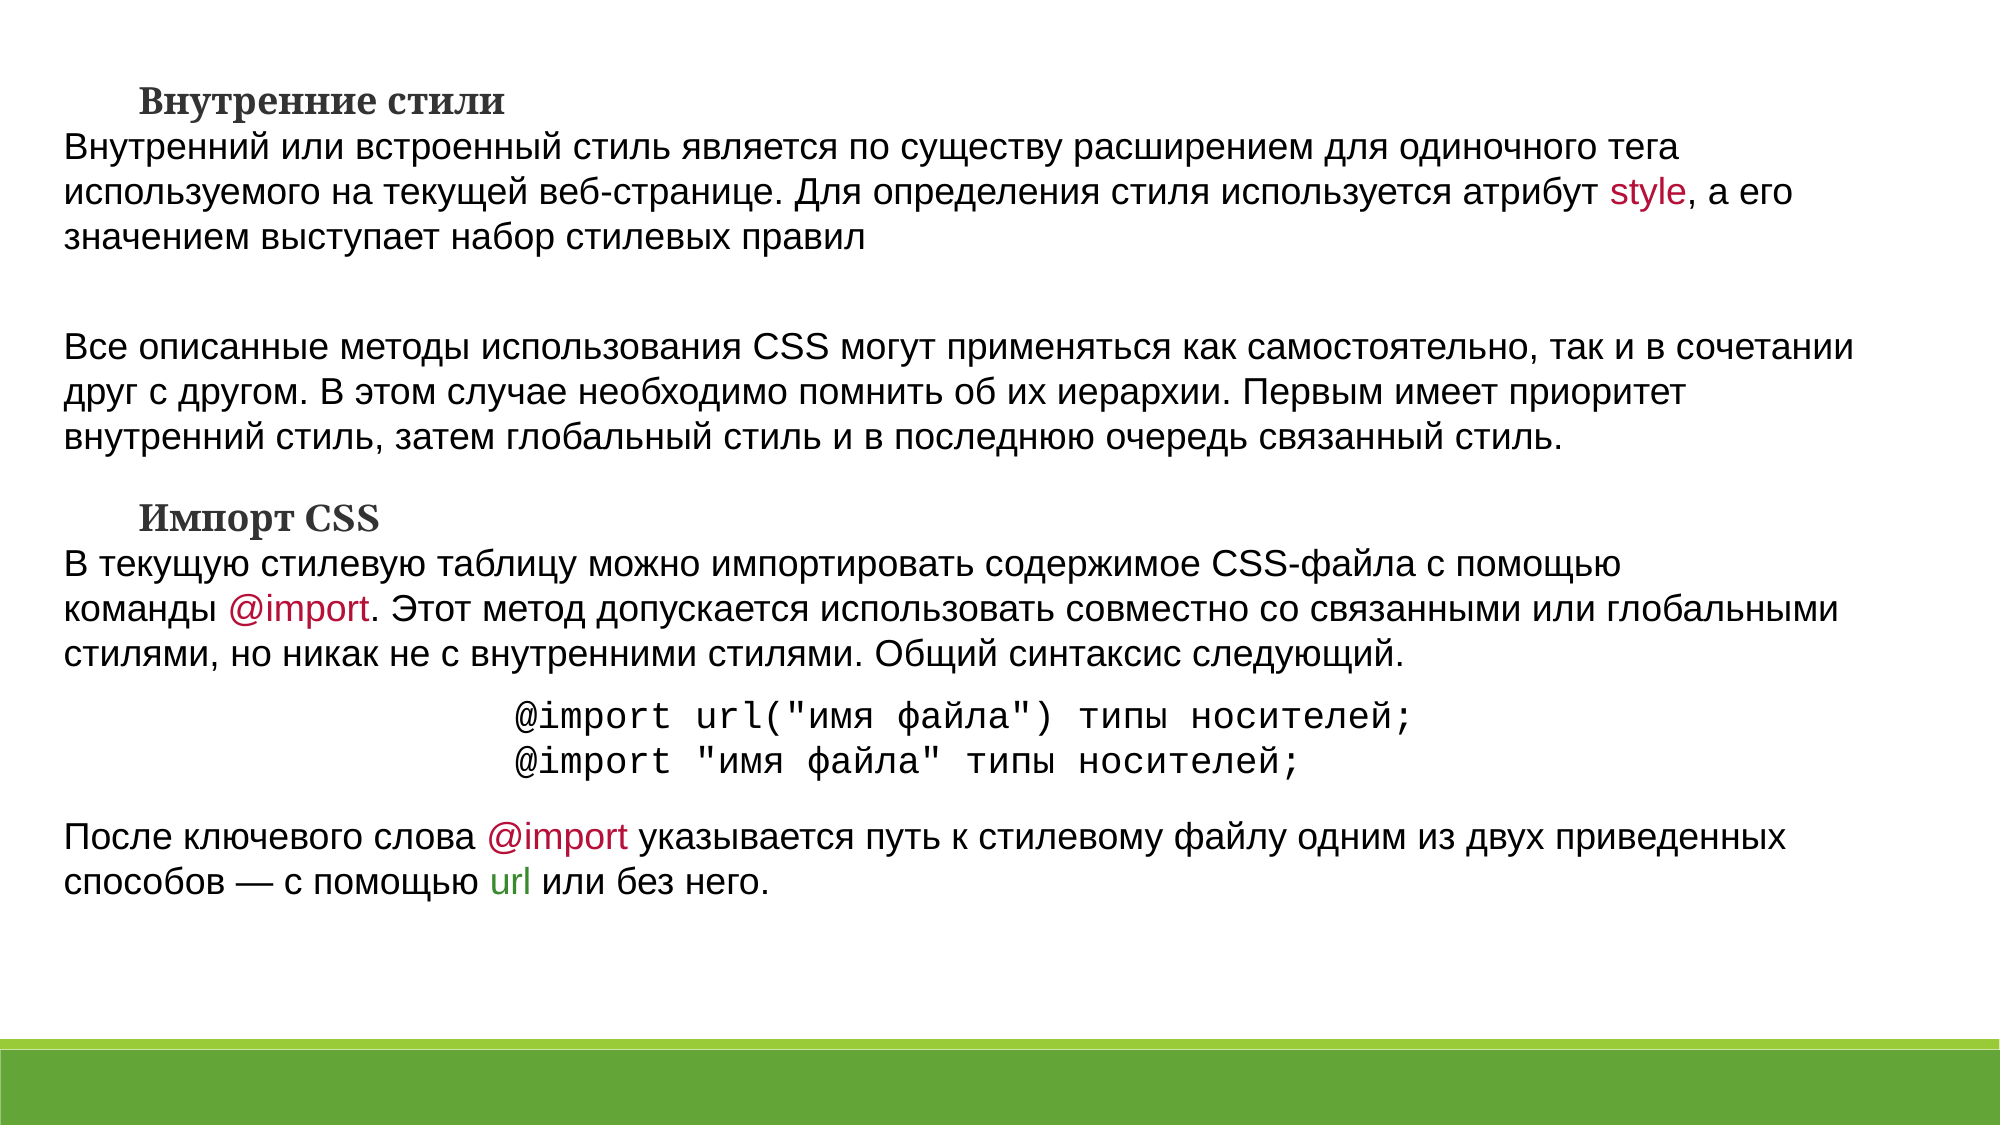

Внутренние стили
Внутренний или встроенный стиль является по существу расширением для одиночного тега используемого на текущей веб-странице. Для определения стиля используется атрибут style, а его значением выступает набор стилевых правил
Все описанные методы использования CSS могут применяться как самостоятельно, так и в сочетании друг с другом. В этом случае необходимо помнить об их иерархии. Первым имеет приоритет внутренний стиль, затем глобальный стиль и в последнюю очередь связанный стиль.
Импорт CSS
В текущую стилевую таблицу можно импортировать содержимое CSS-файла с помощью команды @import. Этот метод допускается использовать совместно со связанными или глобальными стилями, но никак не с внутренними стилями. Общий синтаксис следующий.
@import url("имя файла") типы носителей; @import "имя файла" типы носителей;
После ключевого слова @import указывается путь к стилевому файлу одним из двух приведенных способов — с помощью url или без него.